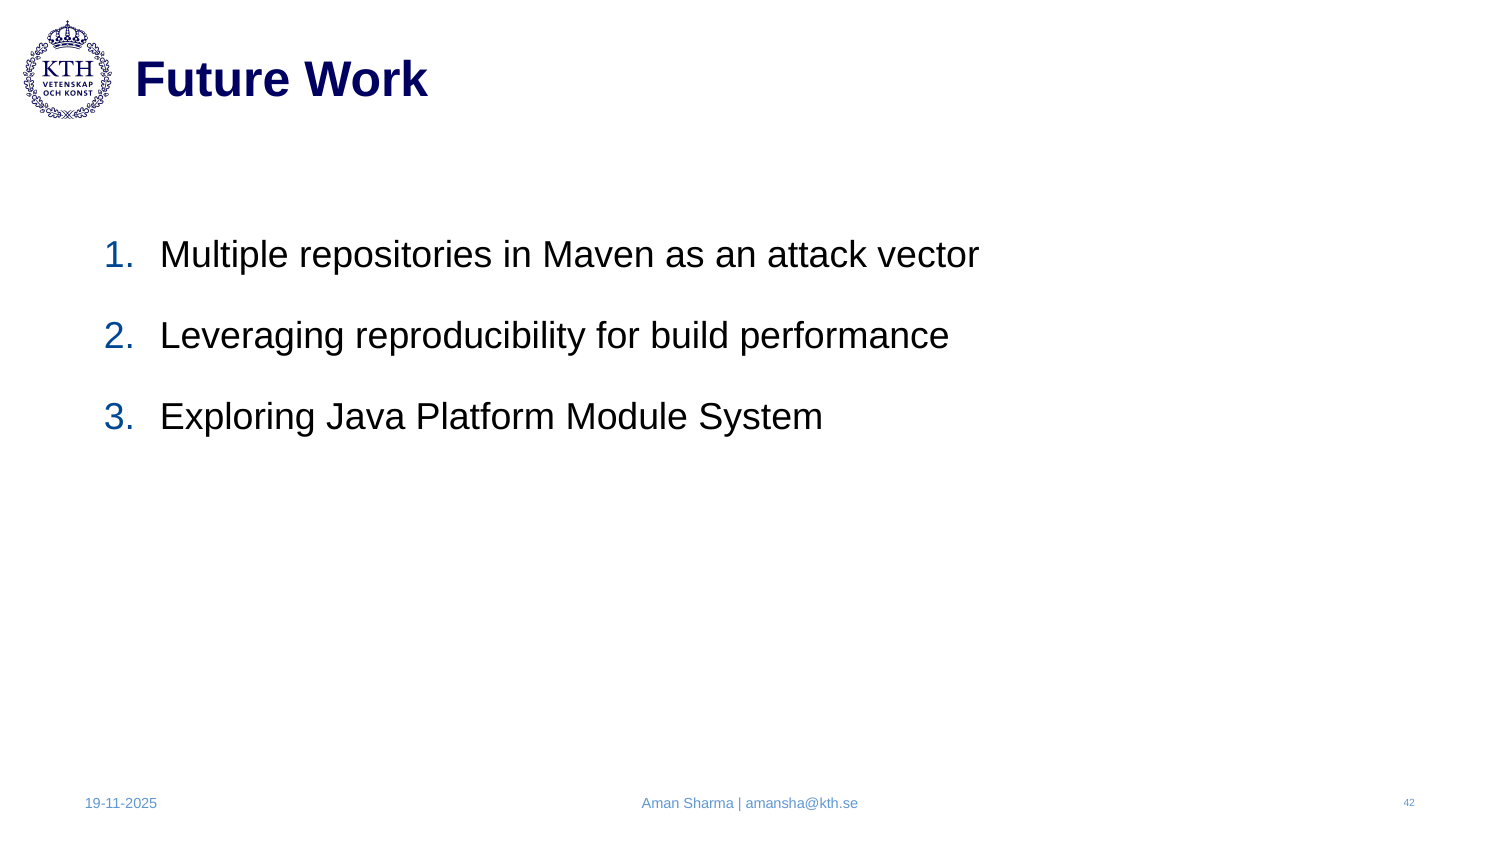

# Future Work

Multiple repositories in Maven as an attack vector
Leveraging reproducibility for build performance
Exploring Java Platform Module System

Aman Sharma | amansha@kth.se
19-11-2025
42